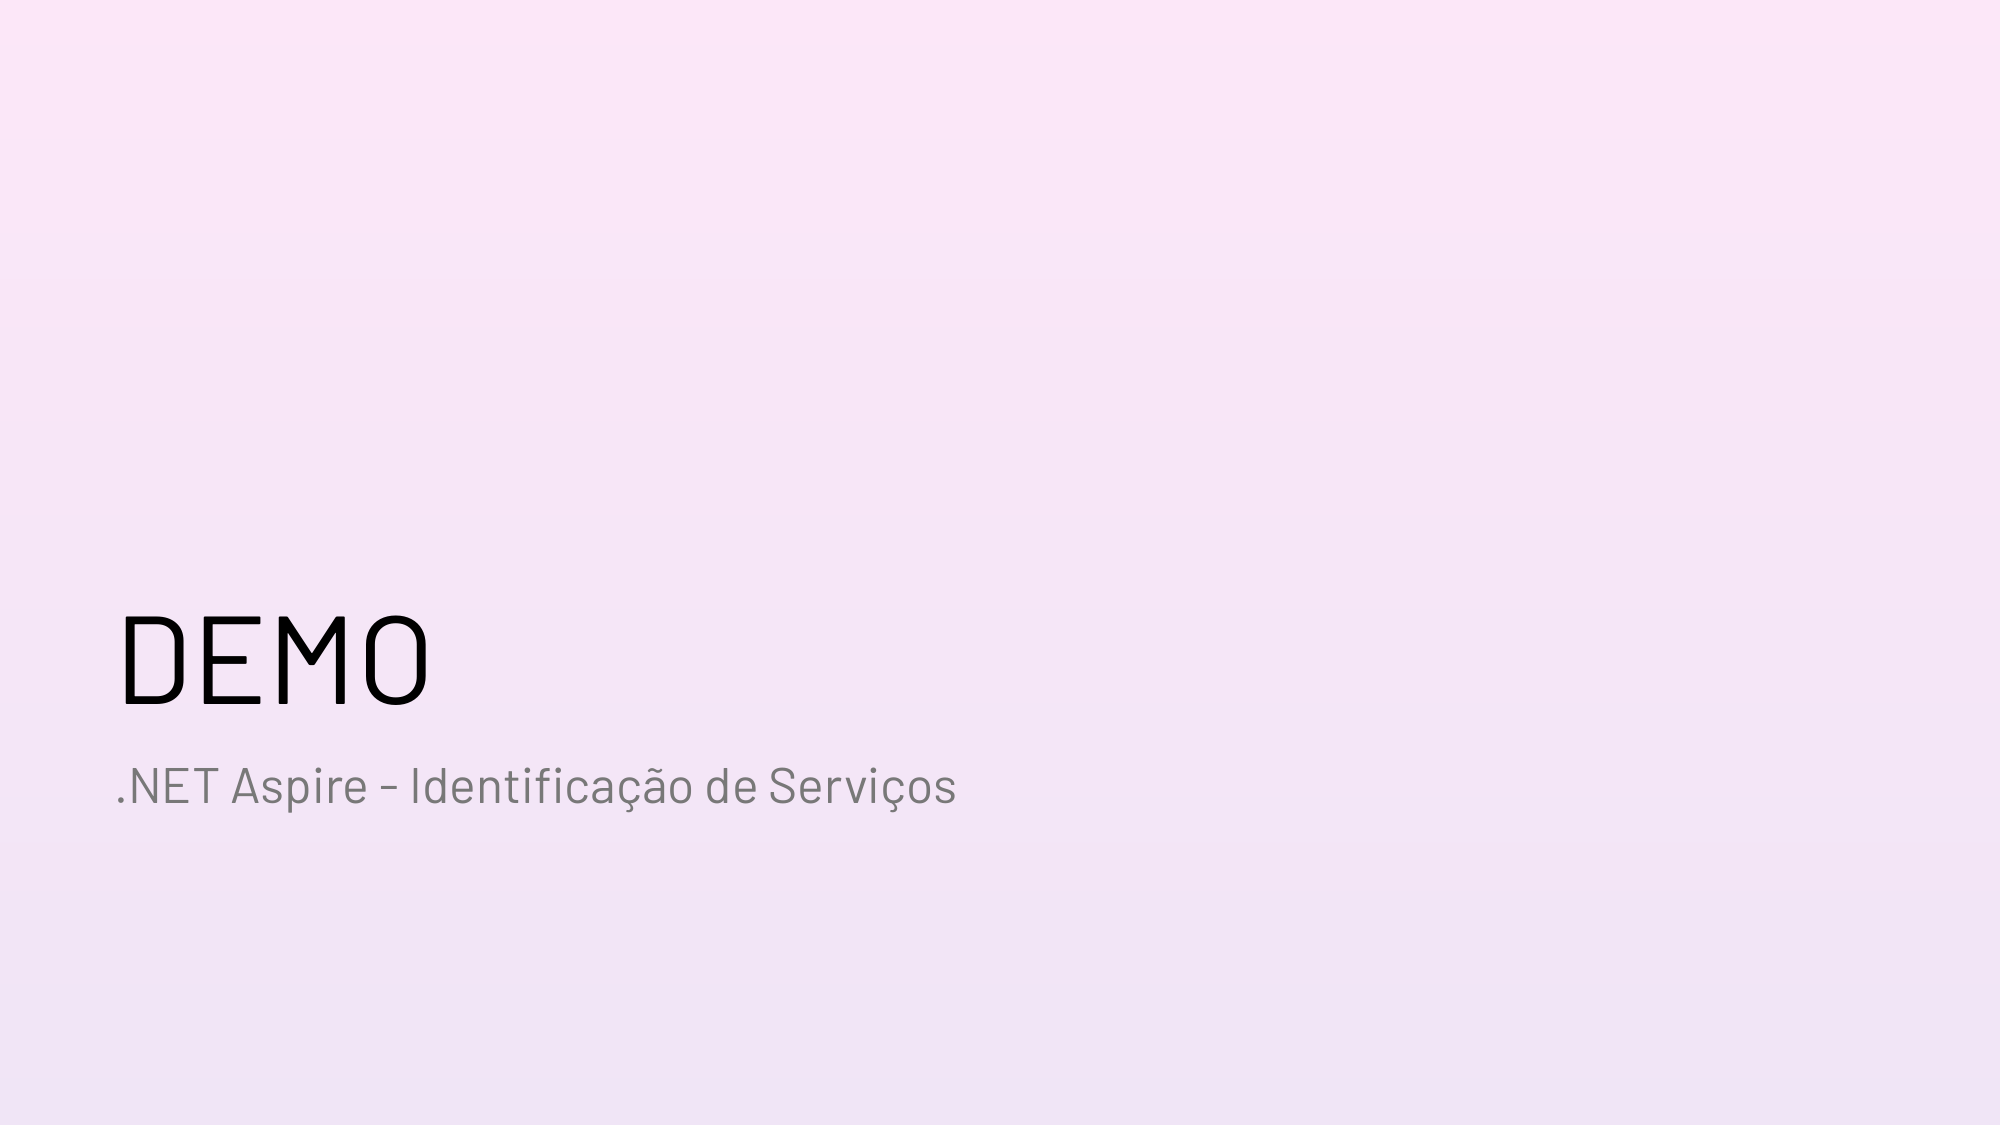

# DEMO
.NET Aspire - Identificação de Serviços